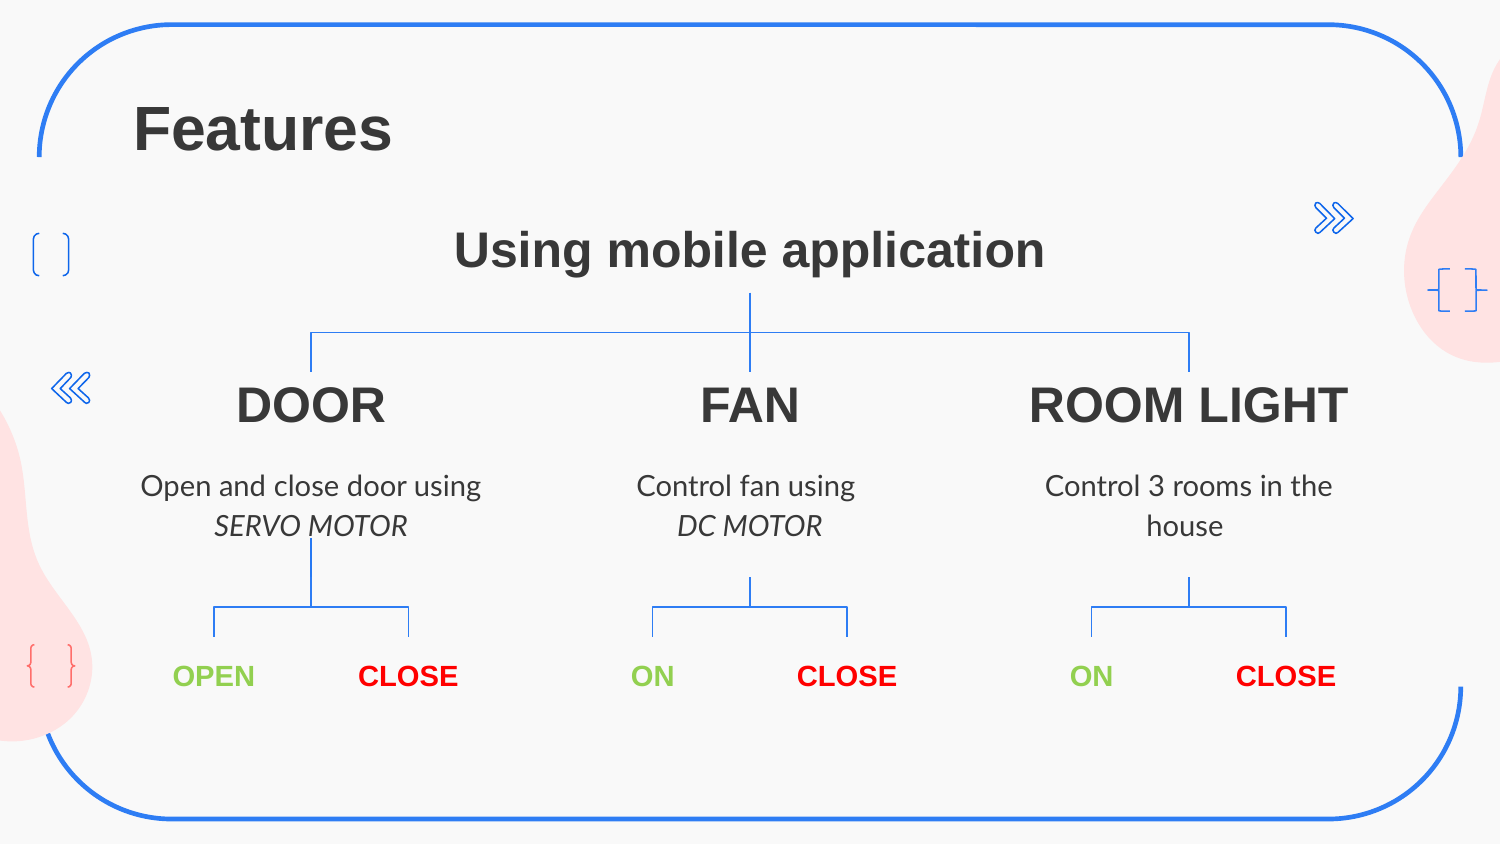

# Features

Using mobile application
DOOR
FAN
ROOM LIGHT
Open and close door using SERVO MOTOR
Control fan using
DC MOTOR
Control 3 rooms in the house
OPEN
CLOSE
ON
CLOSE
ON
CLOSE